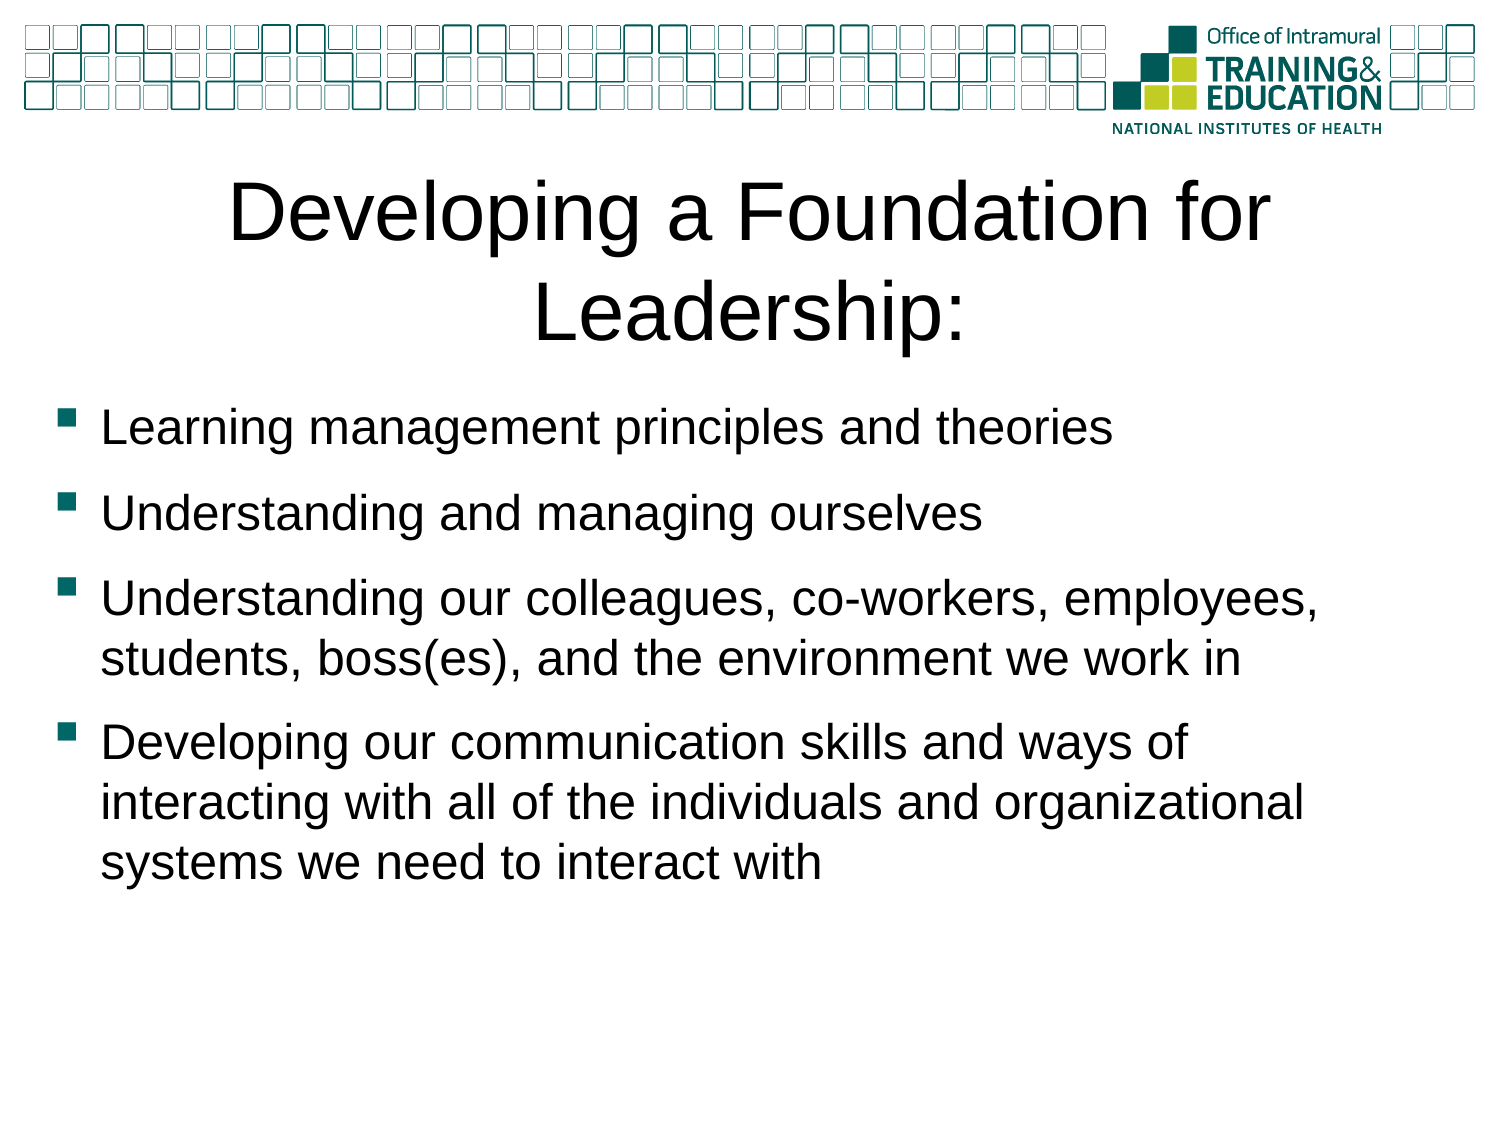

# Developing a Foundation for Leadership:
Learning management principles and theories
Understanding and managing ourselves
Understanding our colleagues, co-workers, employees, students, boss(es), and the environment we work in
Developing our communication skills and ways of interacting with all of the individuals and organizational systems we need to interact with